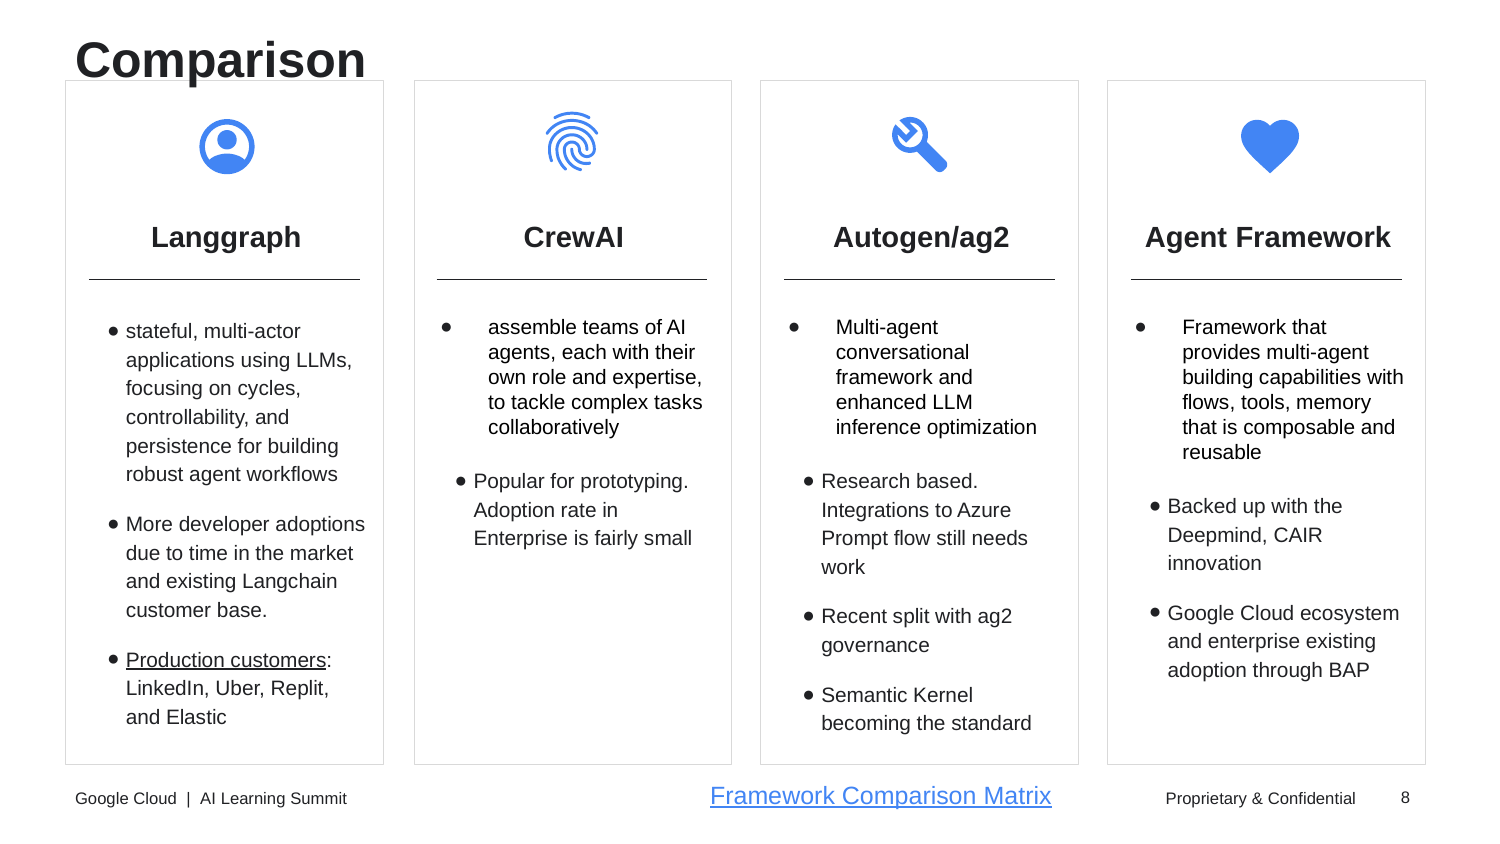

Comparison

Langgraph

CrewAI

Autogen/ag2

Agent Framework

stateful, multi-actor applications using LLMs, focusing on cycles, controllability, and persistence for building robust agent workflows
More developer adoptions due to time in the market and existing Langchain customer base.
Production customers: LinkedIn, Uber, Replit, and Elastic
assemble teams of AI agents, each with their own role and expertise, to tackle complex tasks collaboratively

Popular for prototyping. Adoption rate in Enterprise is fairly small

Multi-agent conversational framework and enhanced LLM inference optimization

Research based. Integrations to Azure Prompt flow still needs work
Recent split with ag2 governance
Semantic Kernel becoming the standard
Framework that provides multi-agent building capabilities with flows, tools, memory that is composable and reusable

Backed up with the Deepmind, CAIR innovation
Google Cloud ecosystem and enterprise existing adoption through BAP
Framework Comparison Matrix
   8